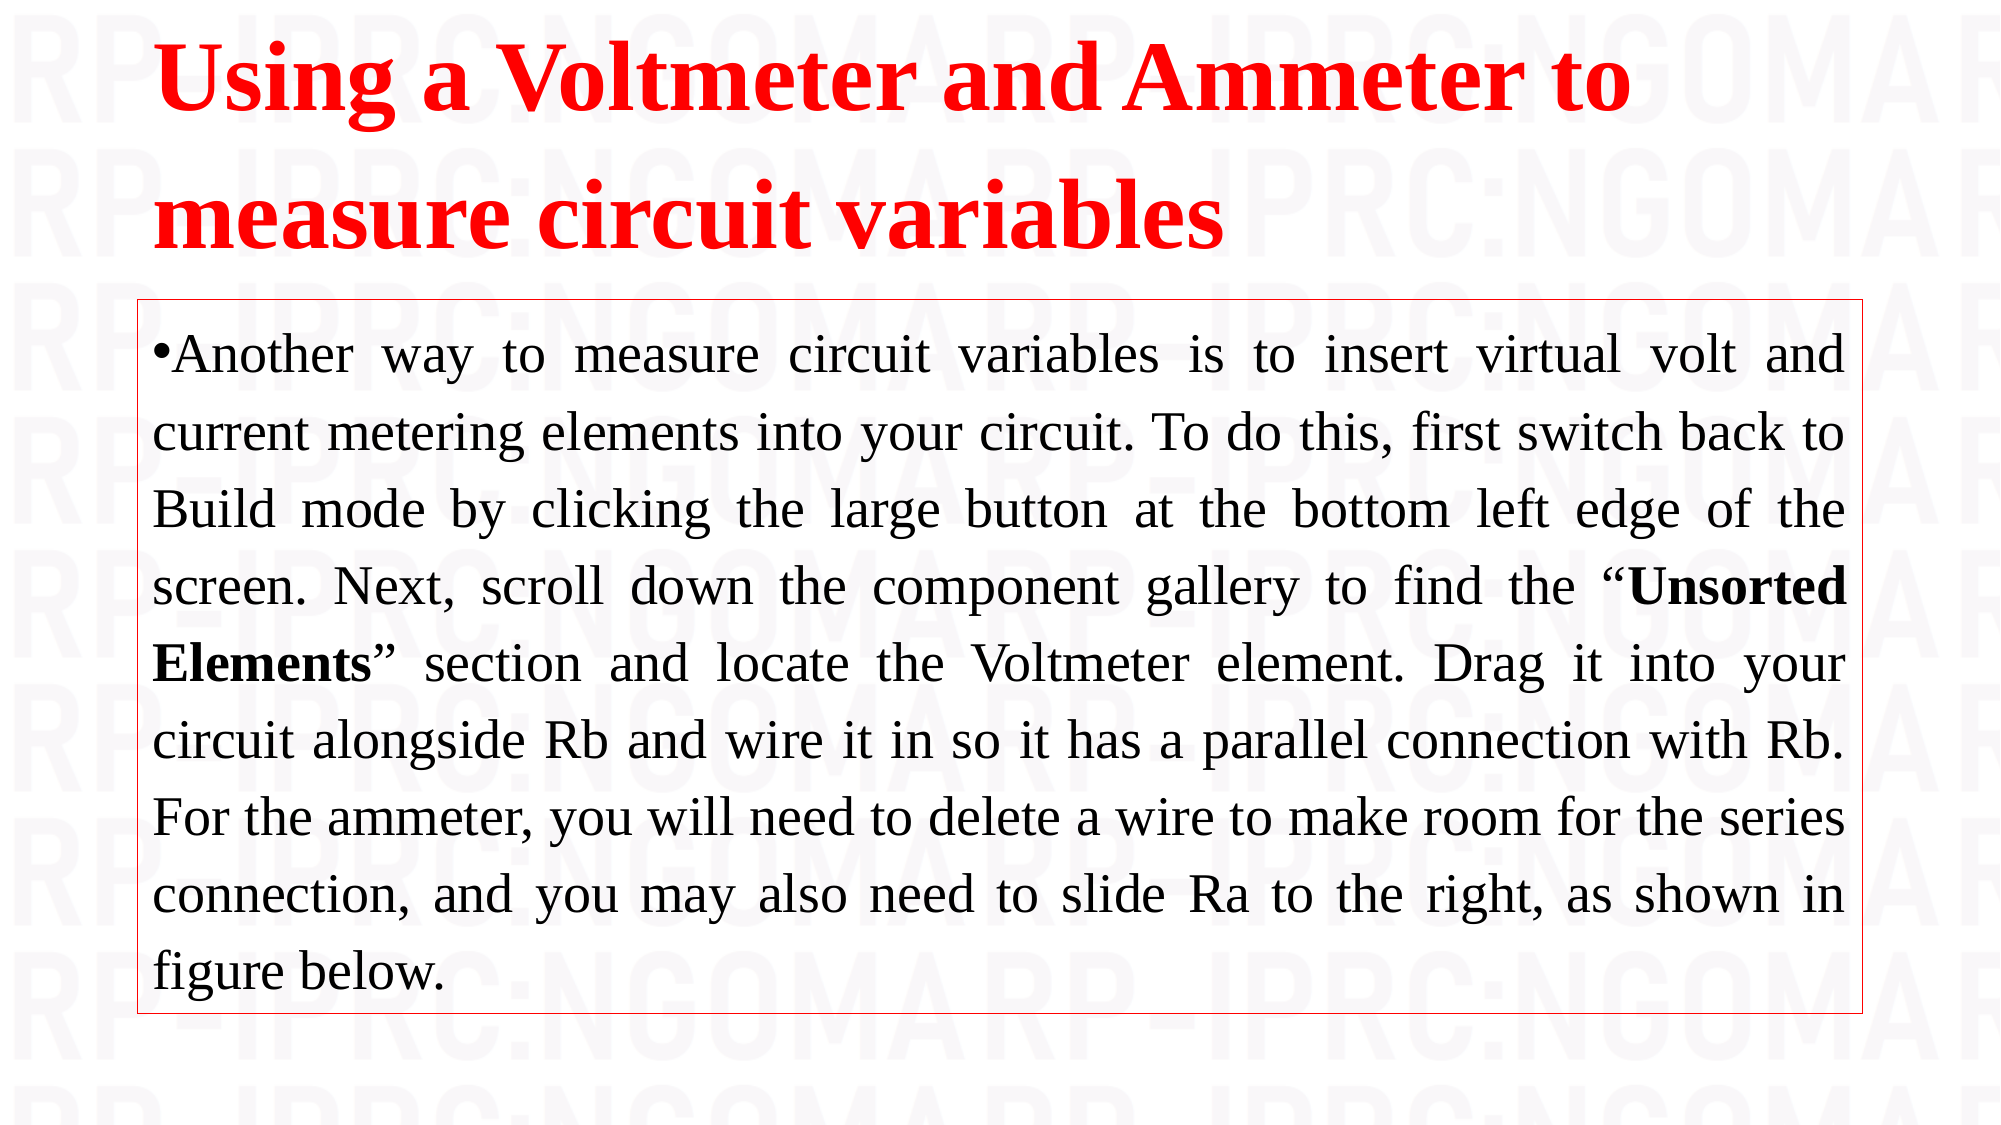

# Using a Voltmeter and Ammeter to measure circuit variables
Another way to measure circuit variables is to insert virtual volt and current metering elements into your circuit. To do this, first switch back to Build mode by clicking the large button at the bottom left edge of the screen. Next, scroll down the component gallery to find the “Unsorted Elements” section and locate the Voltmeter element. Drag it into your circuit alongside Rb and wire it in so it has a parallel connection with Rb. For the ammeter, you will need to delete a wire to make room for the series connection, and you may also need to slide Ra to the right, as shown in figure below.